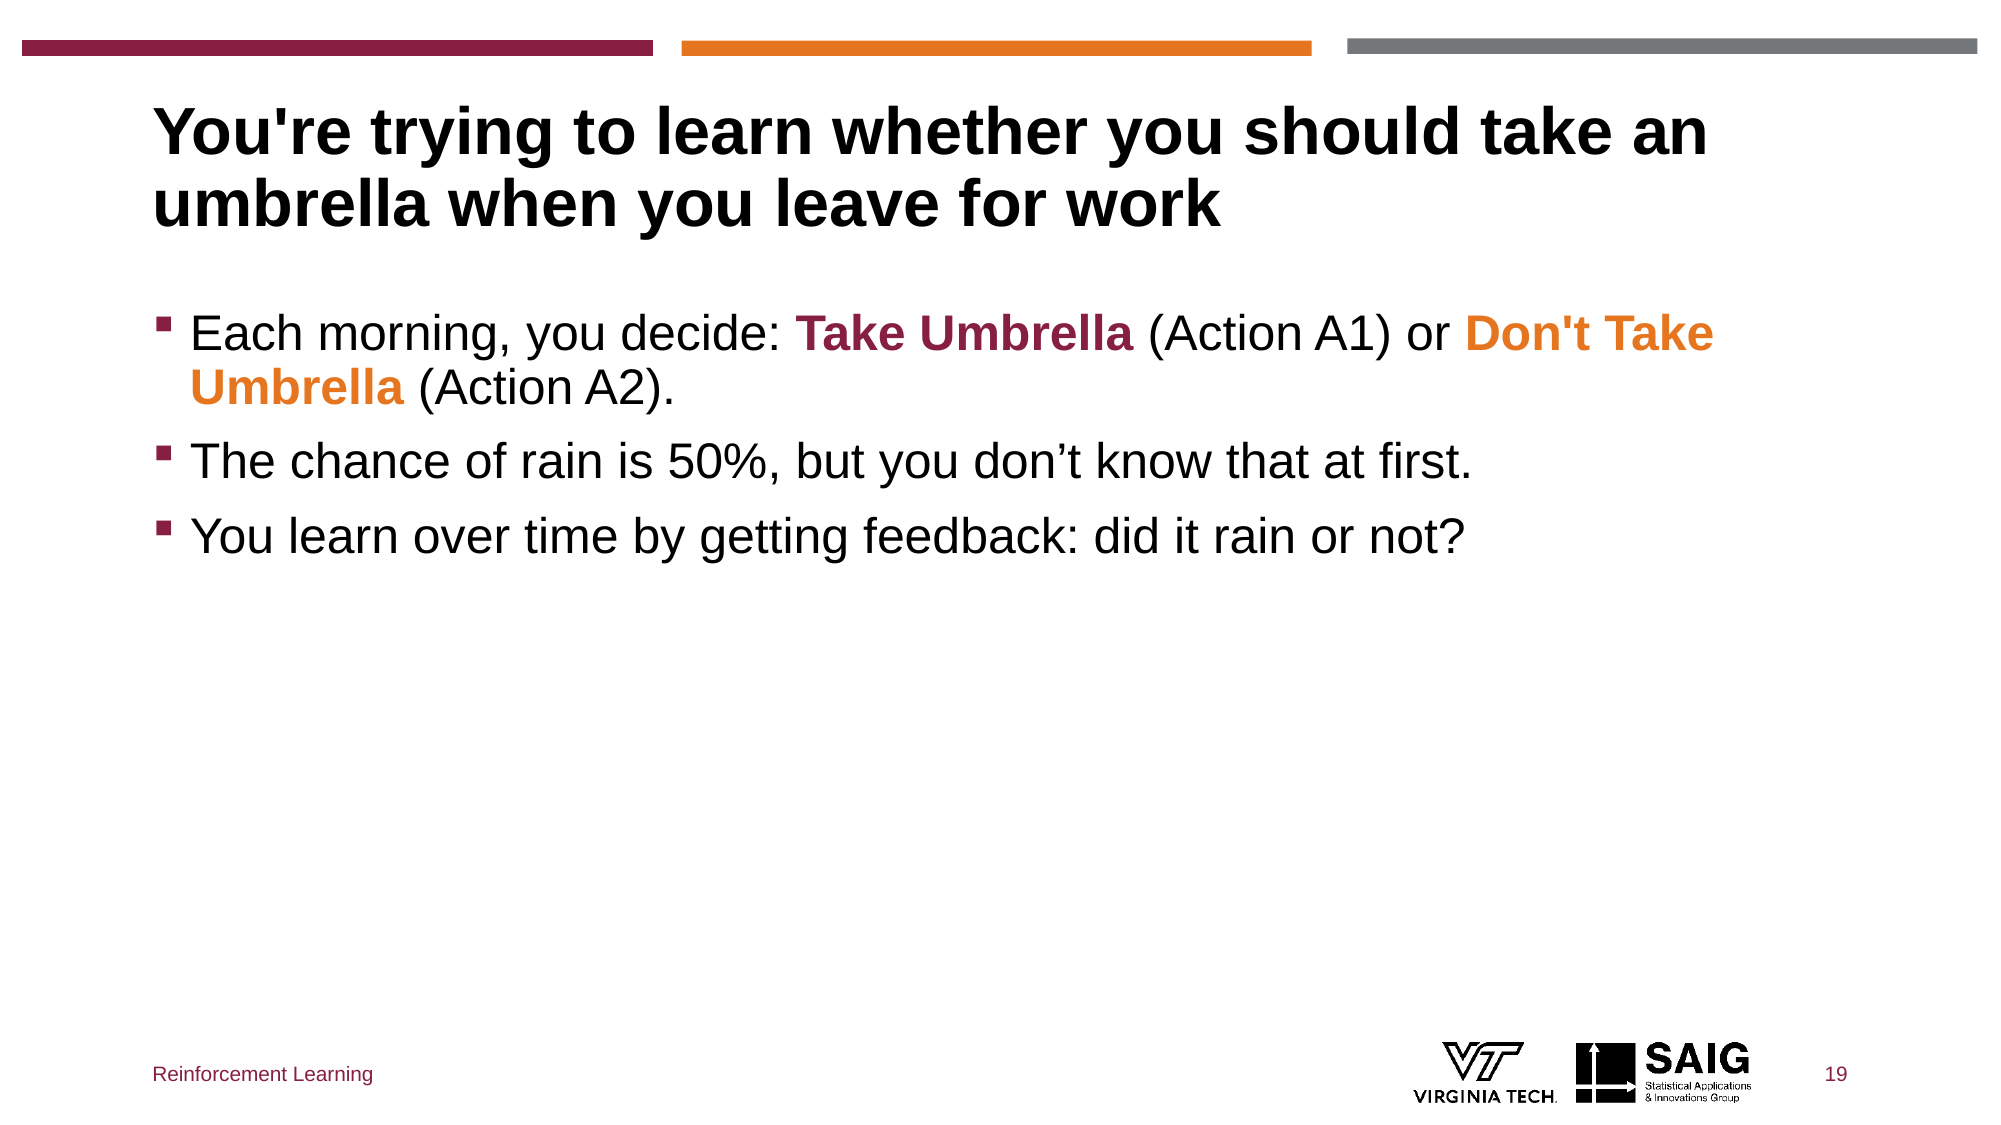

# You're trying to learn whether you should take an umbrella when you leave for work
Each morning, you decide: Take Umbrella (Action A1) or Don't Take Umbrella (Action A2).
The chance of rain is 50%, but you don’t know that at first.
You learn over time by getting feedback: did it rain or not?

Reinforcement Learning
19